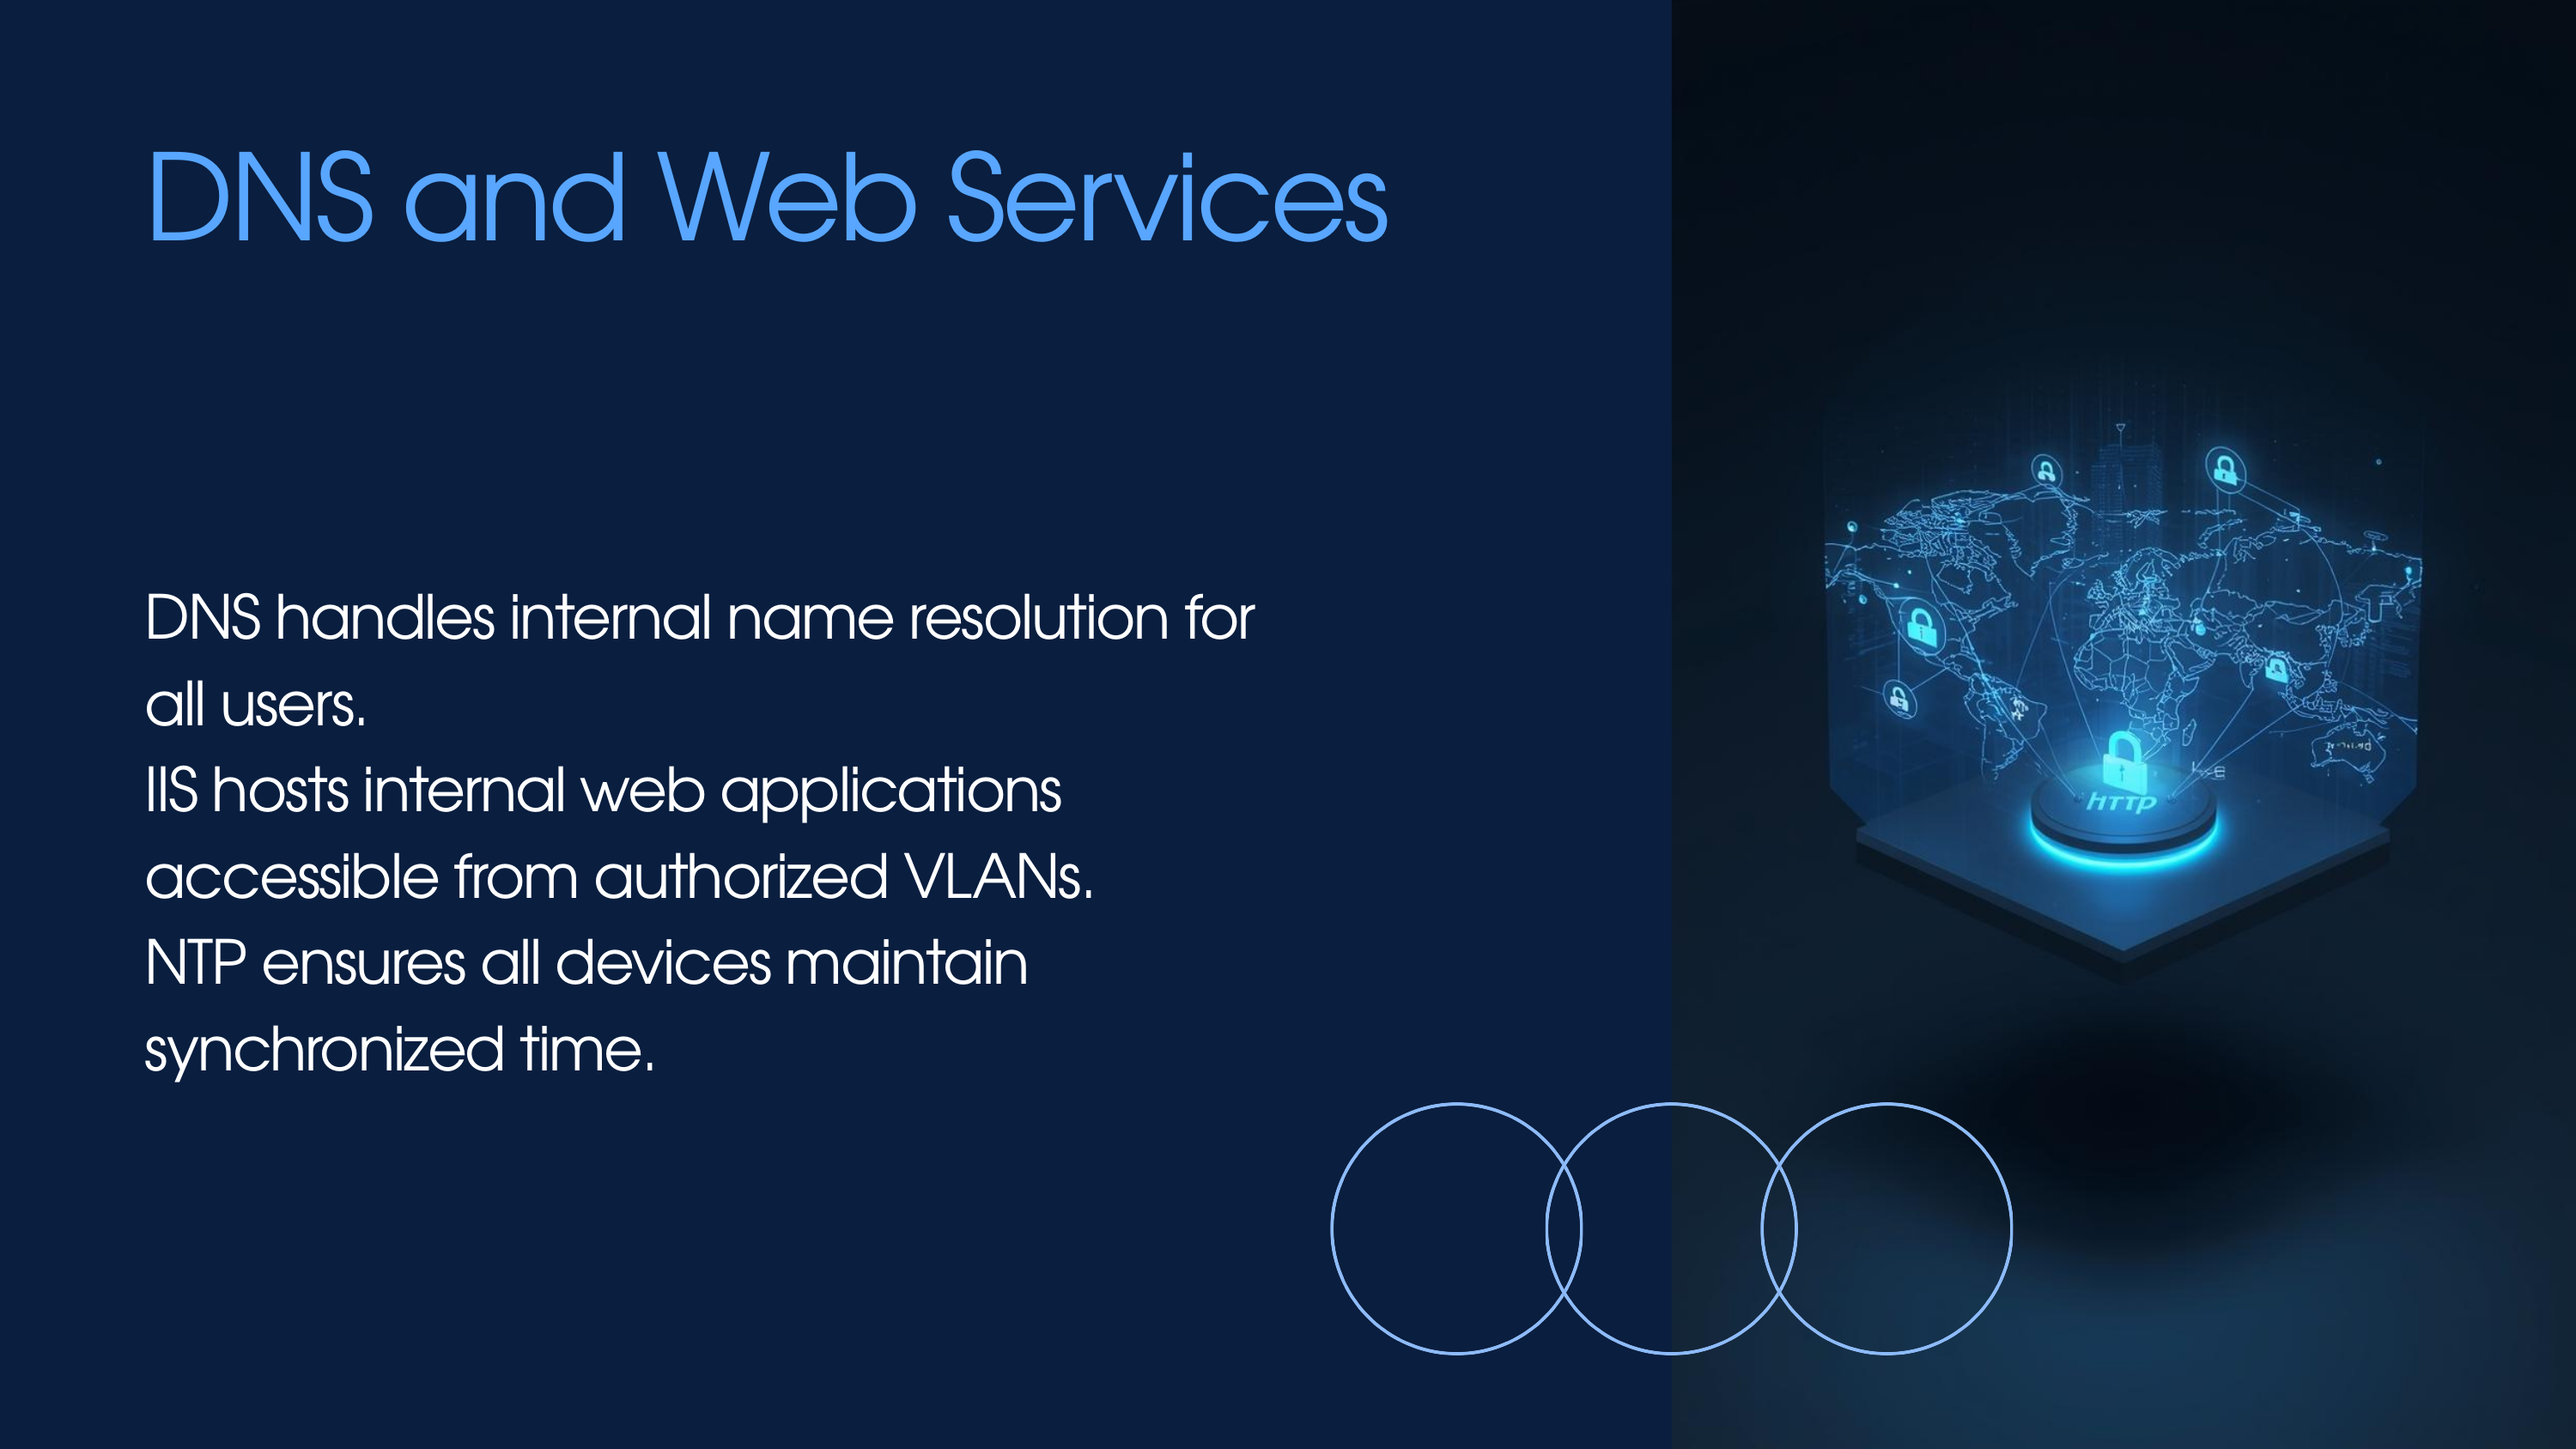

DNS and Web Services
DNS handles internal name resolution for all users.
IIS hosts internal web applications accessible from authorized VLANs.
NTP ensures all devices maintain synchronized time.